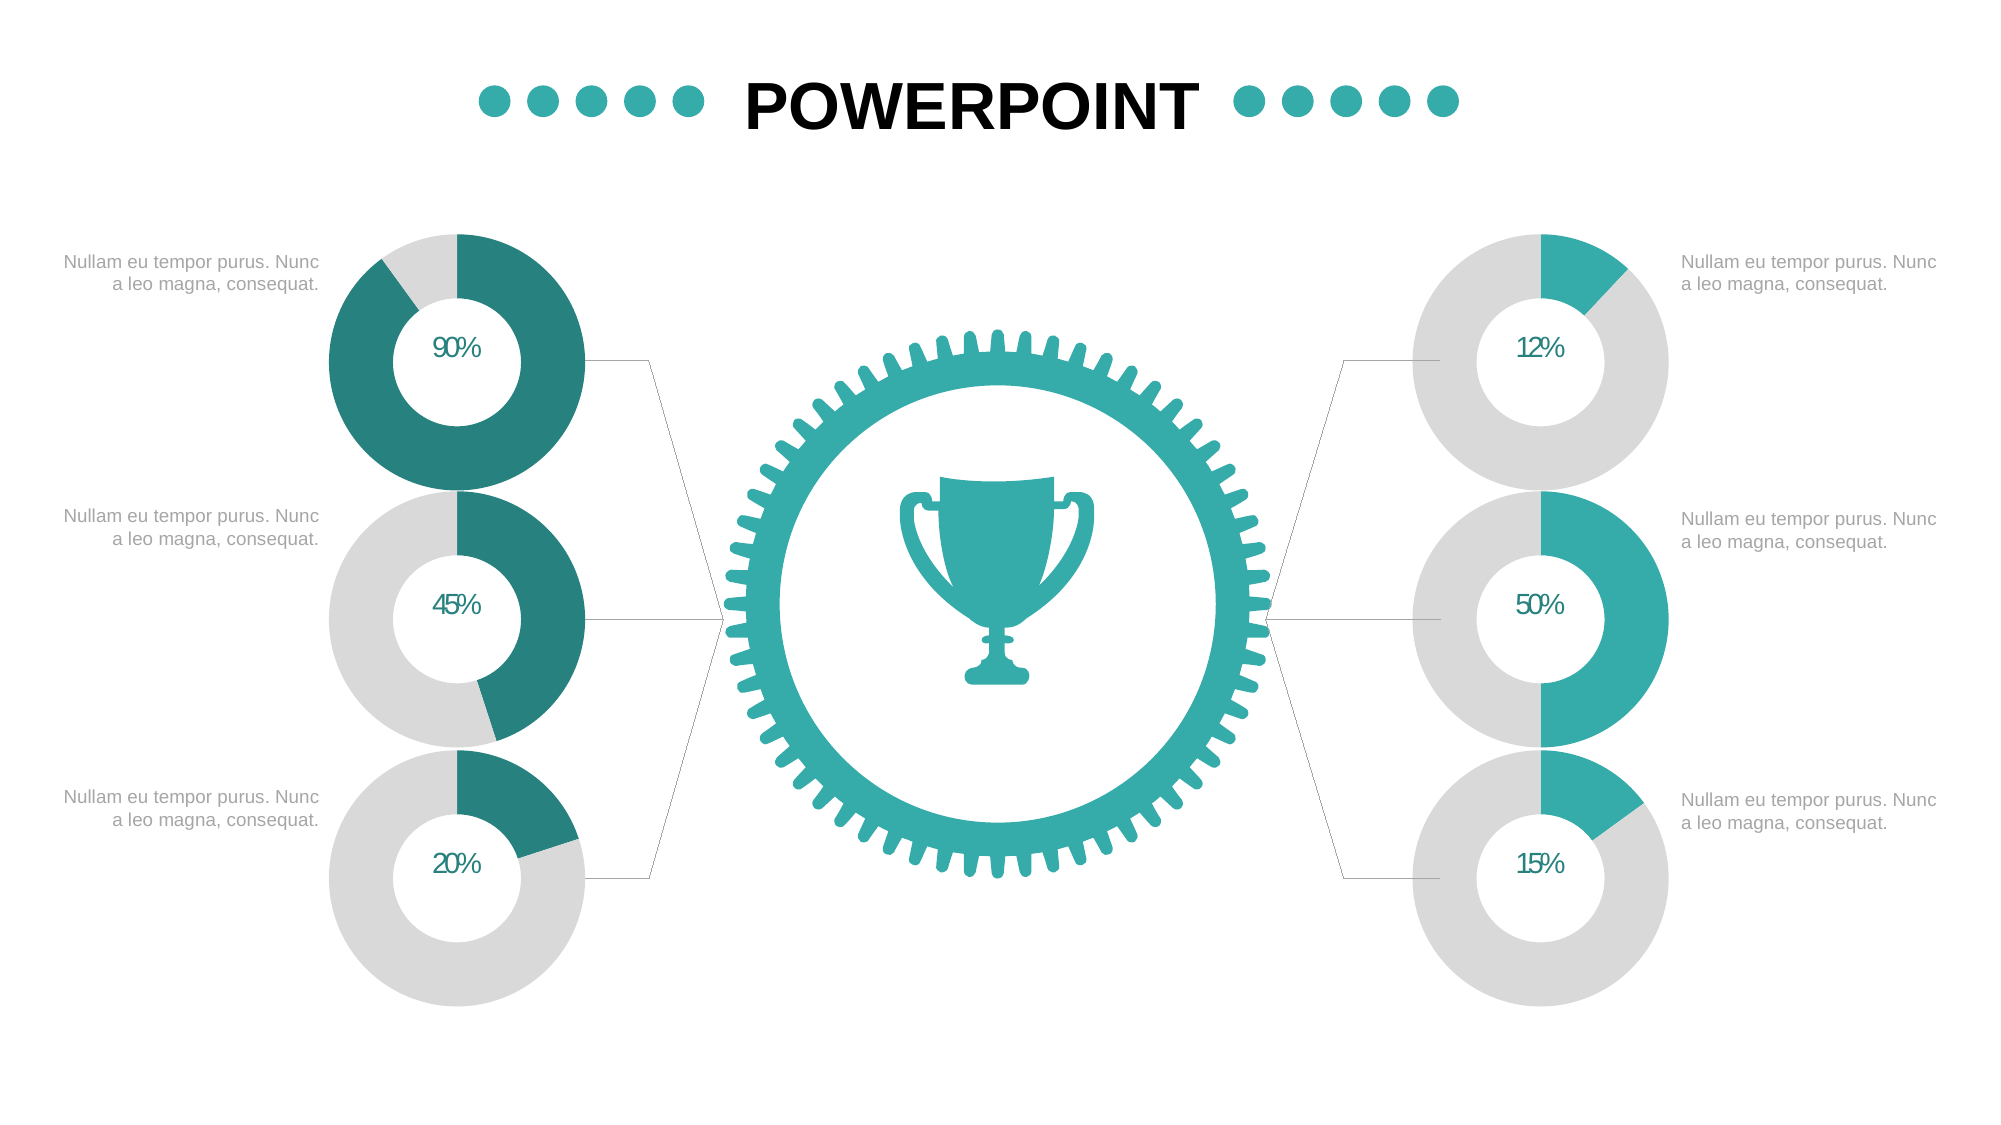

POWERPOINT

### Chart

| Category | Sales |
|---|---|
| 1st Qtr | 9.0 |
| 2nd Qtr | 1.0 |

### Chart

| Category | Sales |
|---|---|
| 1st Qtr | 12.0 |
| 2nd Qtr | 88.0 |
Nullam eu tempor purus. Nunc a leo magna, consequat.
Nullam eu tempor purus. Nunc a leo magna, consequat.
90%
12%

### Chart

| Category | Sales |
|---|---|
| 1st Qtr | 45.0 |
| 2nd Qtr | 55.0 |

### Chart

| Category | Sales |
|---|---|
| 1st Qtr | 5.0 |
| 2nd Qtr | 5.0 |
Nullam eu tempor purus. Nunc a leo magna, consequat.
Nullam eu tempor purus. Nunc a leo magna, consequat.
45%
50%

### Chart

| Category | Sales |
|---|---|
| 1st Qtr | 2.0 |
| 2nd Qtr | 8.0 |

### Chart

| Category | Sales |
|---|---|
| 1st Qtr | 15.0 |
| 2nd Qtr | 85.0 |
Nullam eu tempor purus. Nunc a leo magna, consequat.
Nullam eu tempor purus. Nunc a leo magna, consequat.
20%
15%